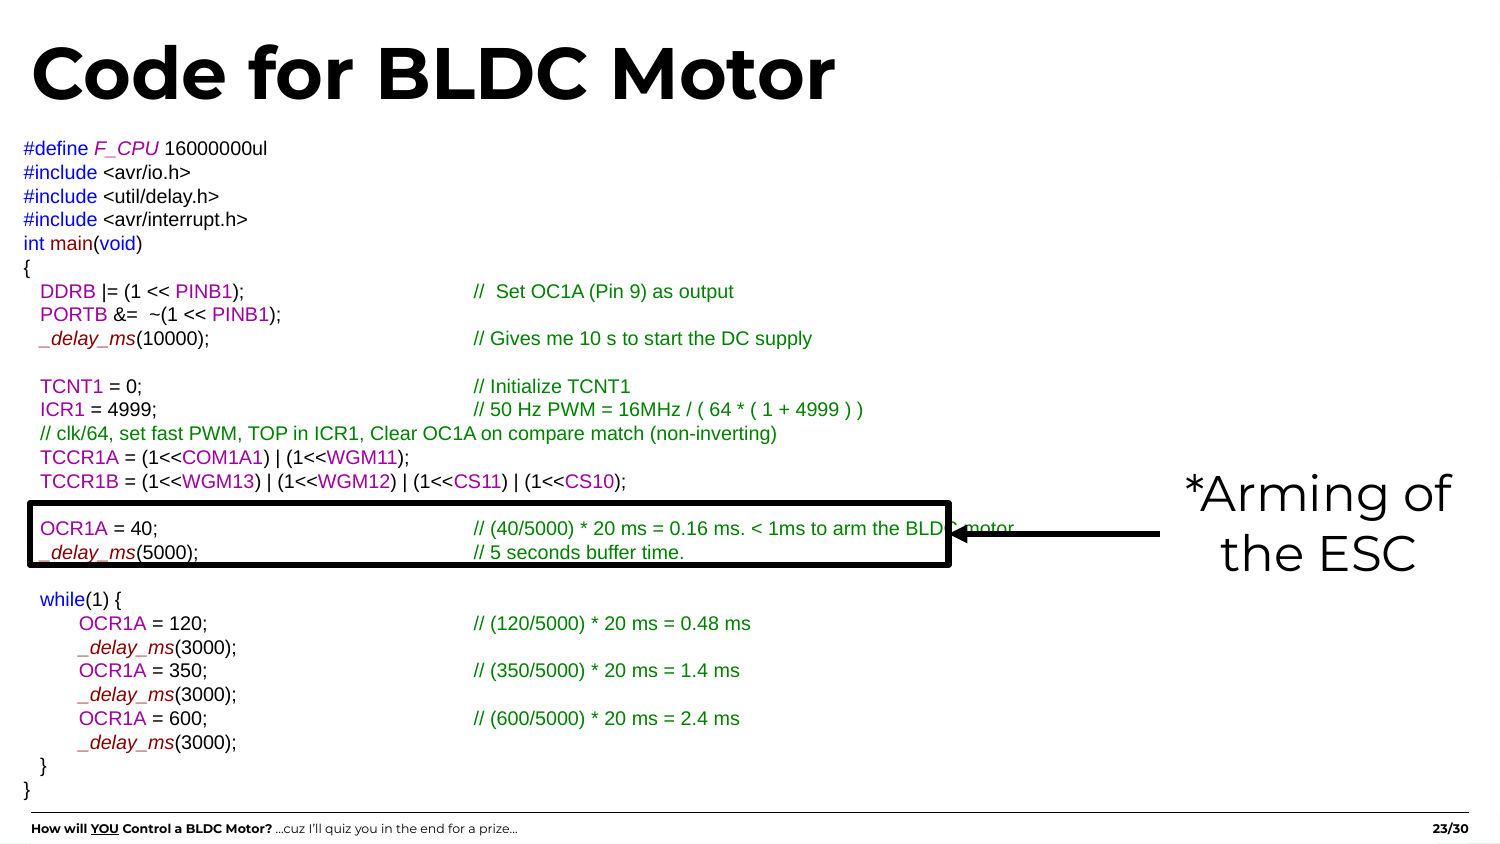

# Code for BLDC Motor
#define F_CPU 16000000ul
#include <avr/io.h>
#include <util/delay.h>
#include <avr/interrupt.h>
int main(void)
{
   DDRB |= (1 << PINB1);         		//  Set OC1A (Pin 9) as output
   PORTB &=  ~(1 << PINB1);
   _delay_ms(10000);             		// Gives me 10 s to start the DC supply

   TCNT1 = 0;                           		// Initialize TCNT1
   ICR1 = 4999;                  		// 50 Hz PWM = 16MHz / ( 64 * ( 1 + 4999 ) )
   // clk/64, set fast PWM, TOP in ICR1, Clear OC1A on compare match (non-inverting)
   TCCR1A = (1<<COM1A1) | (1<<WGM11);
   TCCR1B = (1<<WGM13) | (1<<WGM12) | (1<<CS11) | (1<<CS10);

   OCR1A = 40;                          		// (40/5000) * 20 ms = 0.16 ms. < 1ms to arm the BLDC motor
   _delay_ms(5000);              		// 5 seconds buffer time.

   while(1) {
          OCR1A = 120;           		// (120/5000) * 20 ms = 0.48 ms
          _delay_ms(3000);
          OCR1A = 350;           		// (350/5000) * 20 ms = 1.4 ms
          _delay_ms(3000);
          OCR1A = 600;           		// (600/5000) * 20 ms = 2.4 ms
          _delay_ms(3000);
   }
}

*Arming of the ESC

23/30